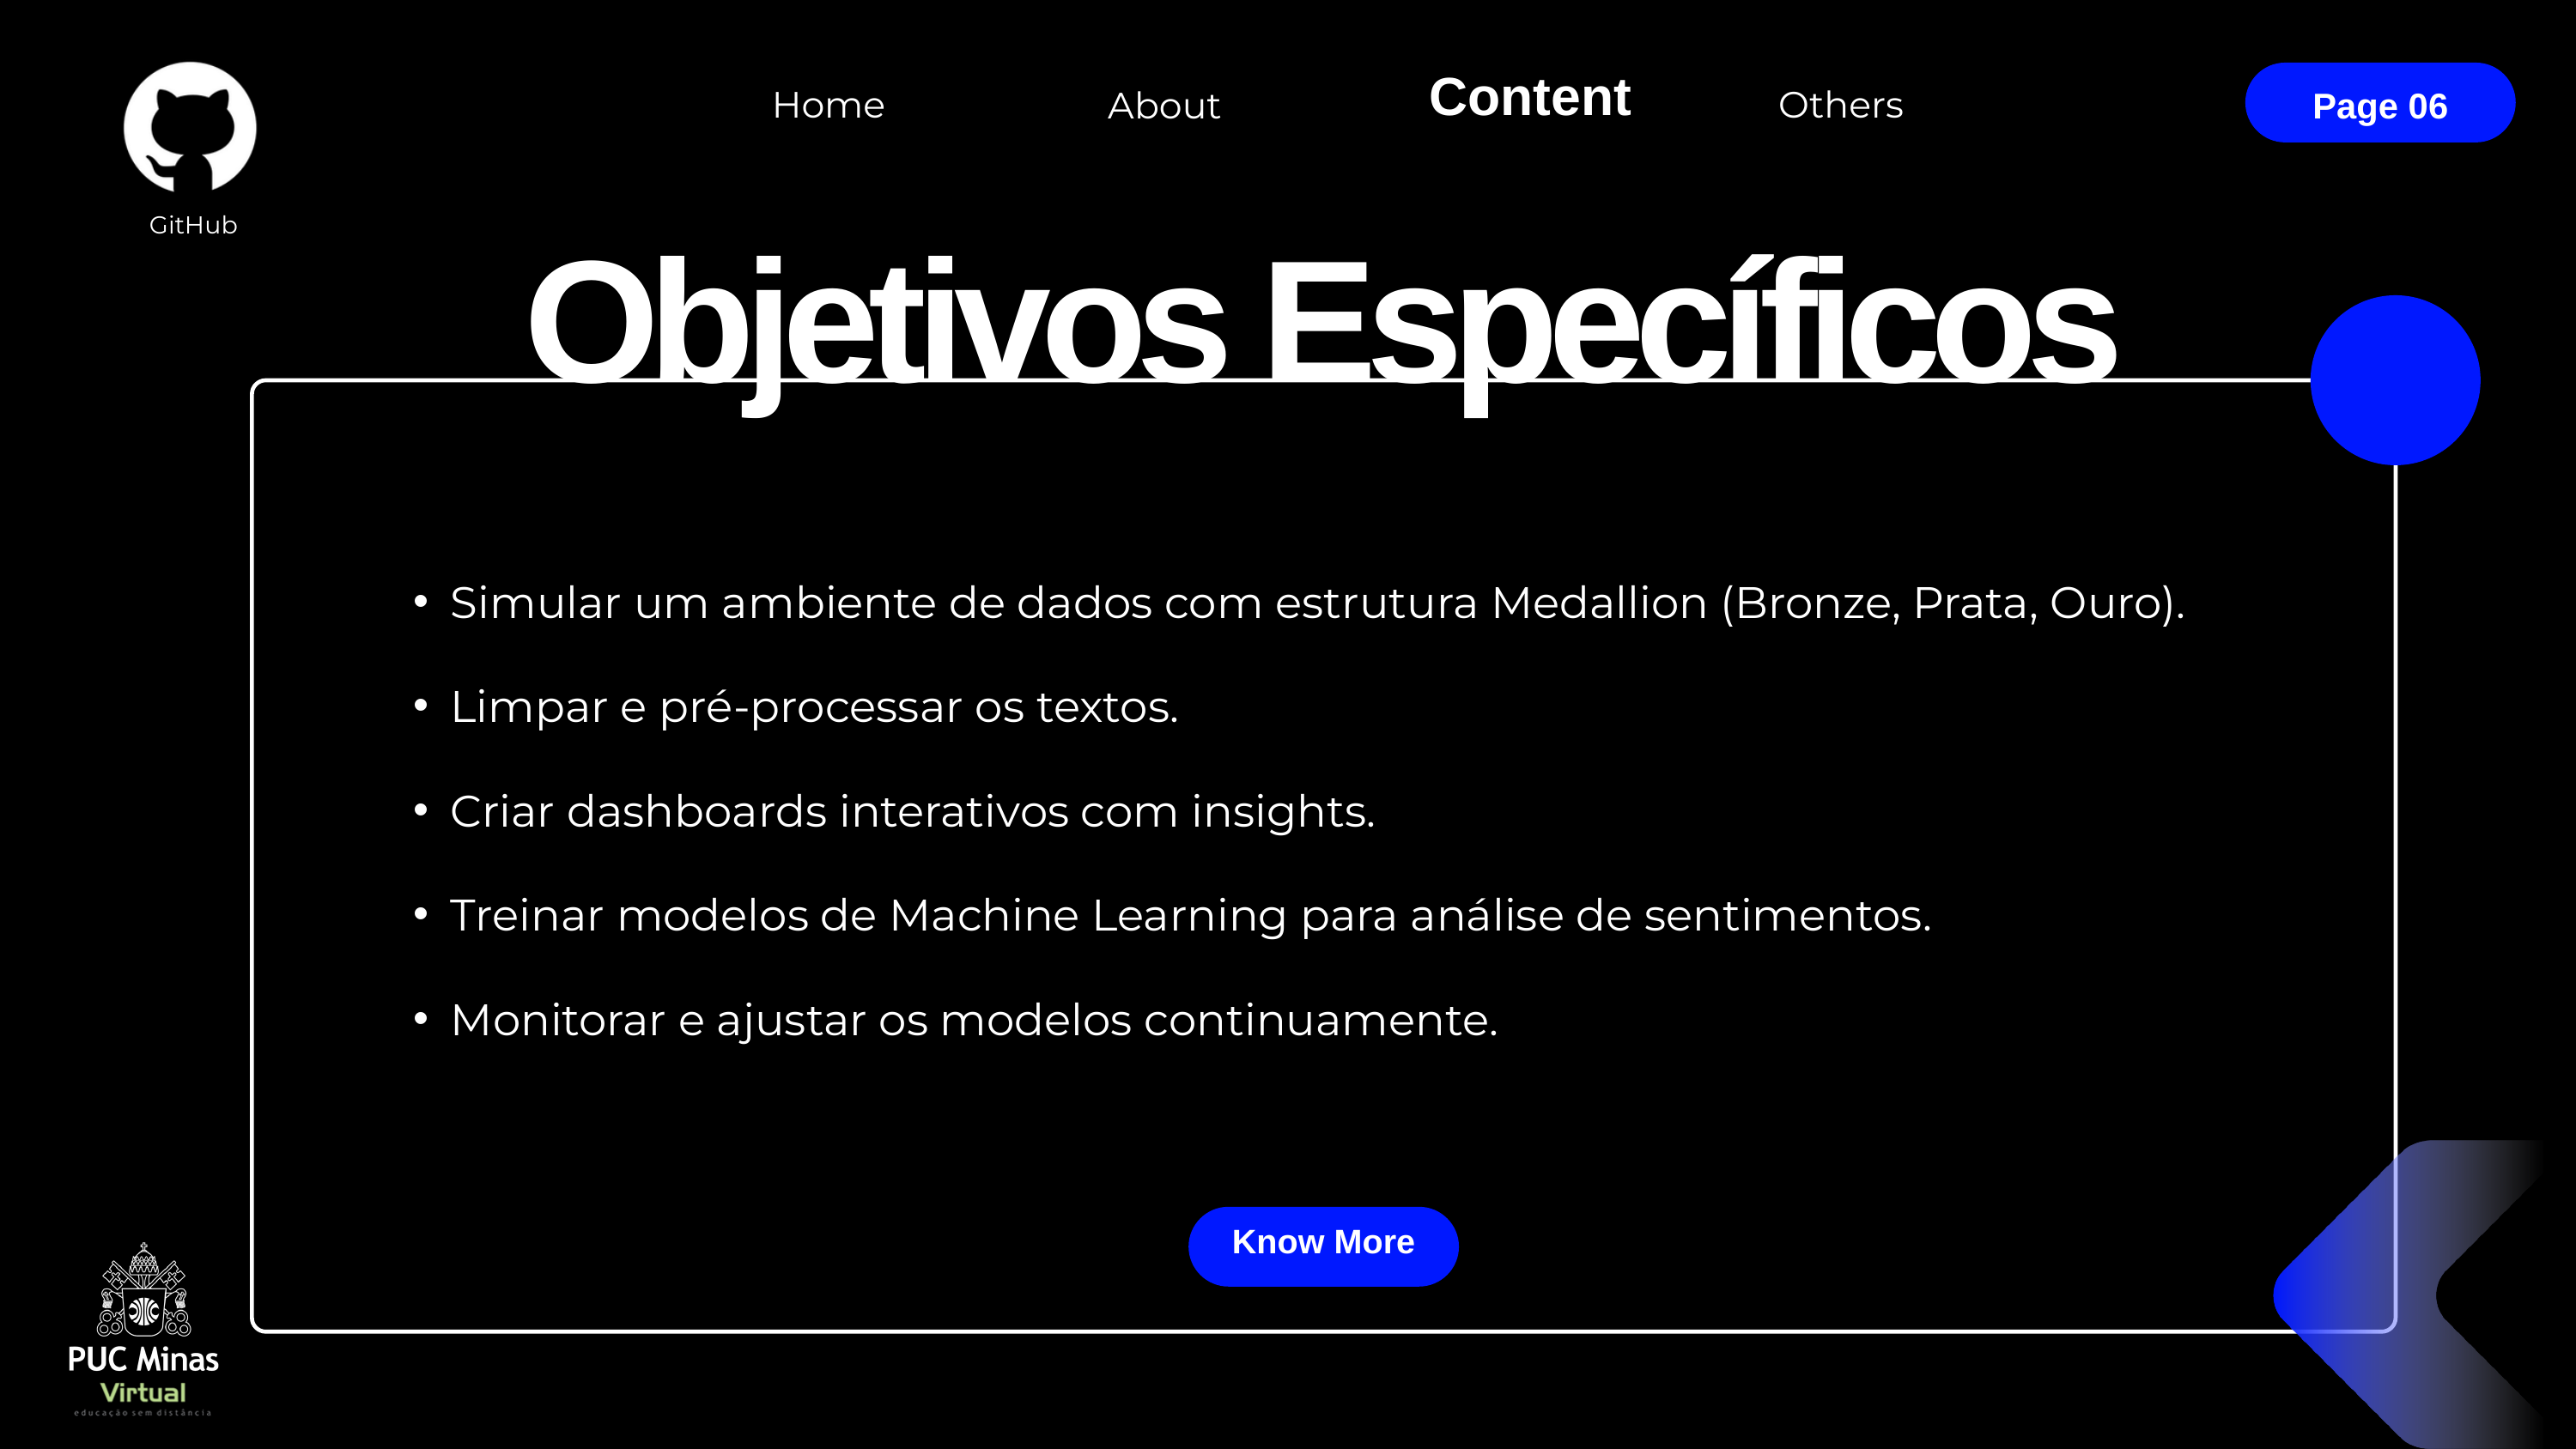

Home
Others
About
Content
Page 06
Objetivos Específicos
GitHub

Simular um ambiente de dados com estrutura Medallion (Bronze, Prata, Ouro).

Limpar e pré-processar os textos.

Criar dashboards interativos com insights.

Treinar modelos de Machine Learning para análise de sentimentos.

Monitorar e ajustar os modelos continuamente.

Know More